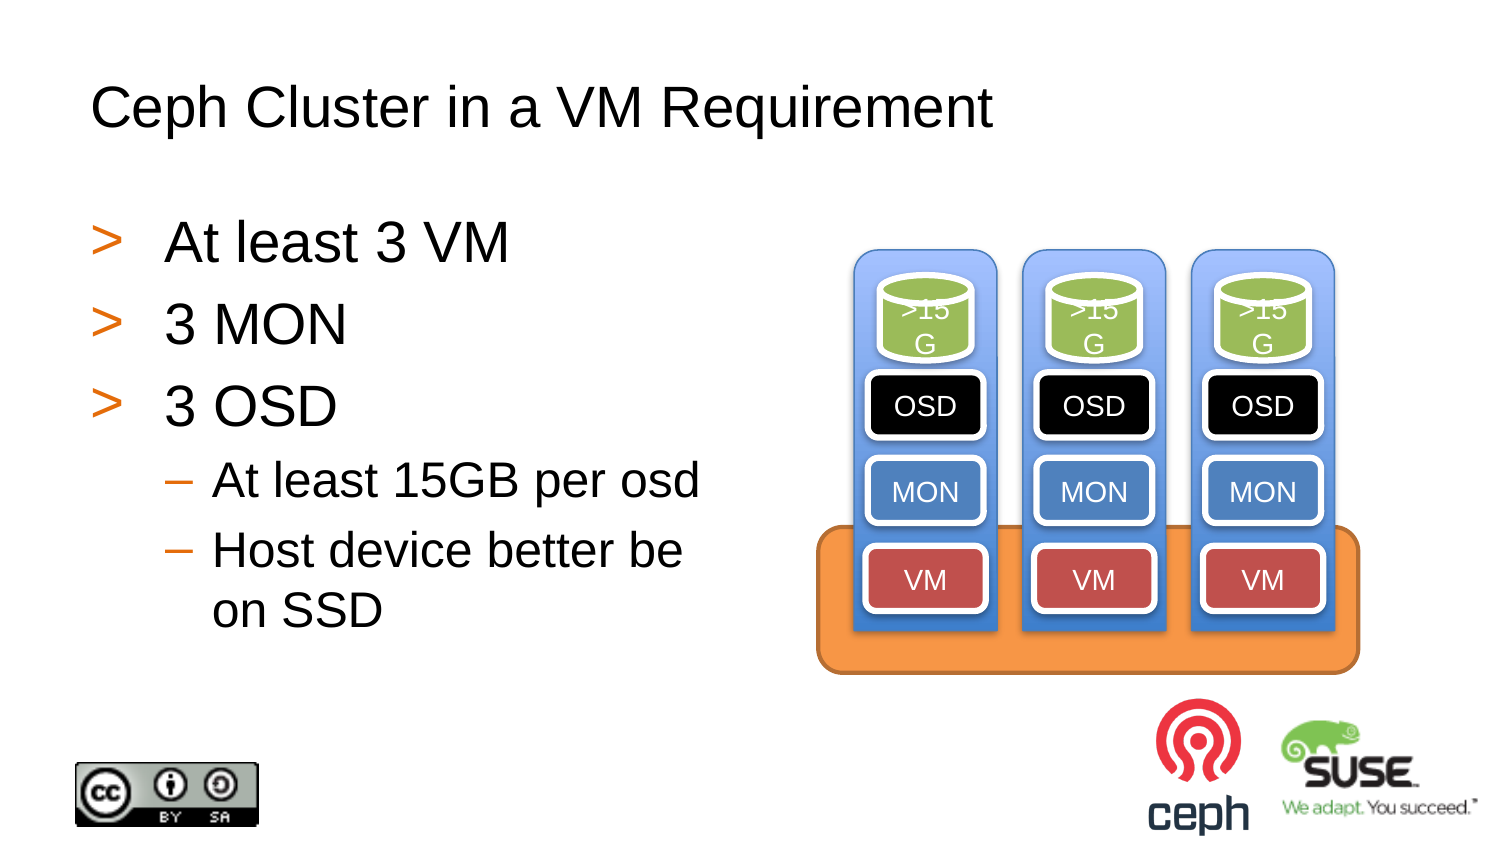

# Ceph Cluster in a VM Requirement
At least 3 VM
3 MON
3 OSD
At least 15GB per osd
Host device better be on SSD

>15G
OSD
MON
VM

>15G
OSD
MON
VM

>15G
OSD
MON
VM